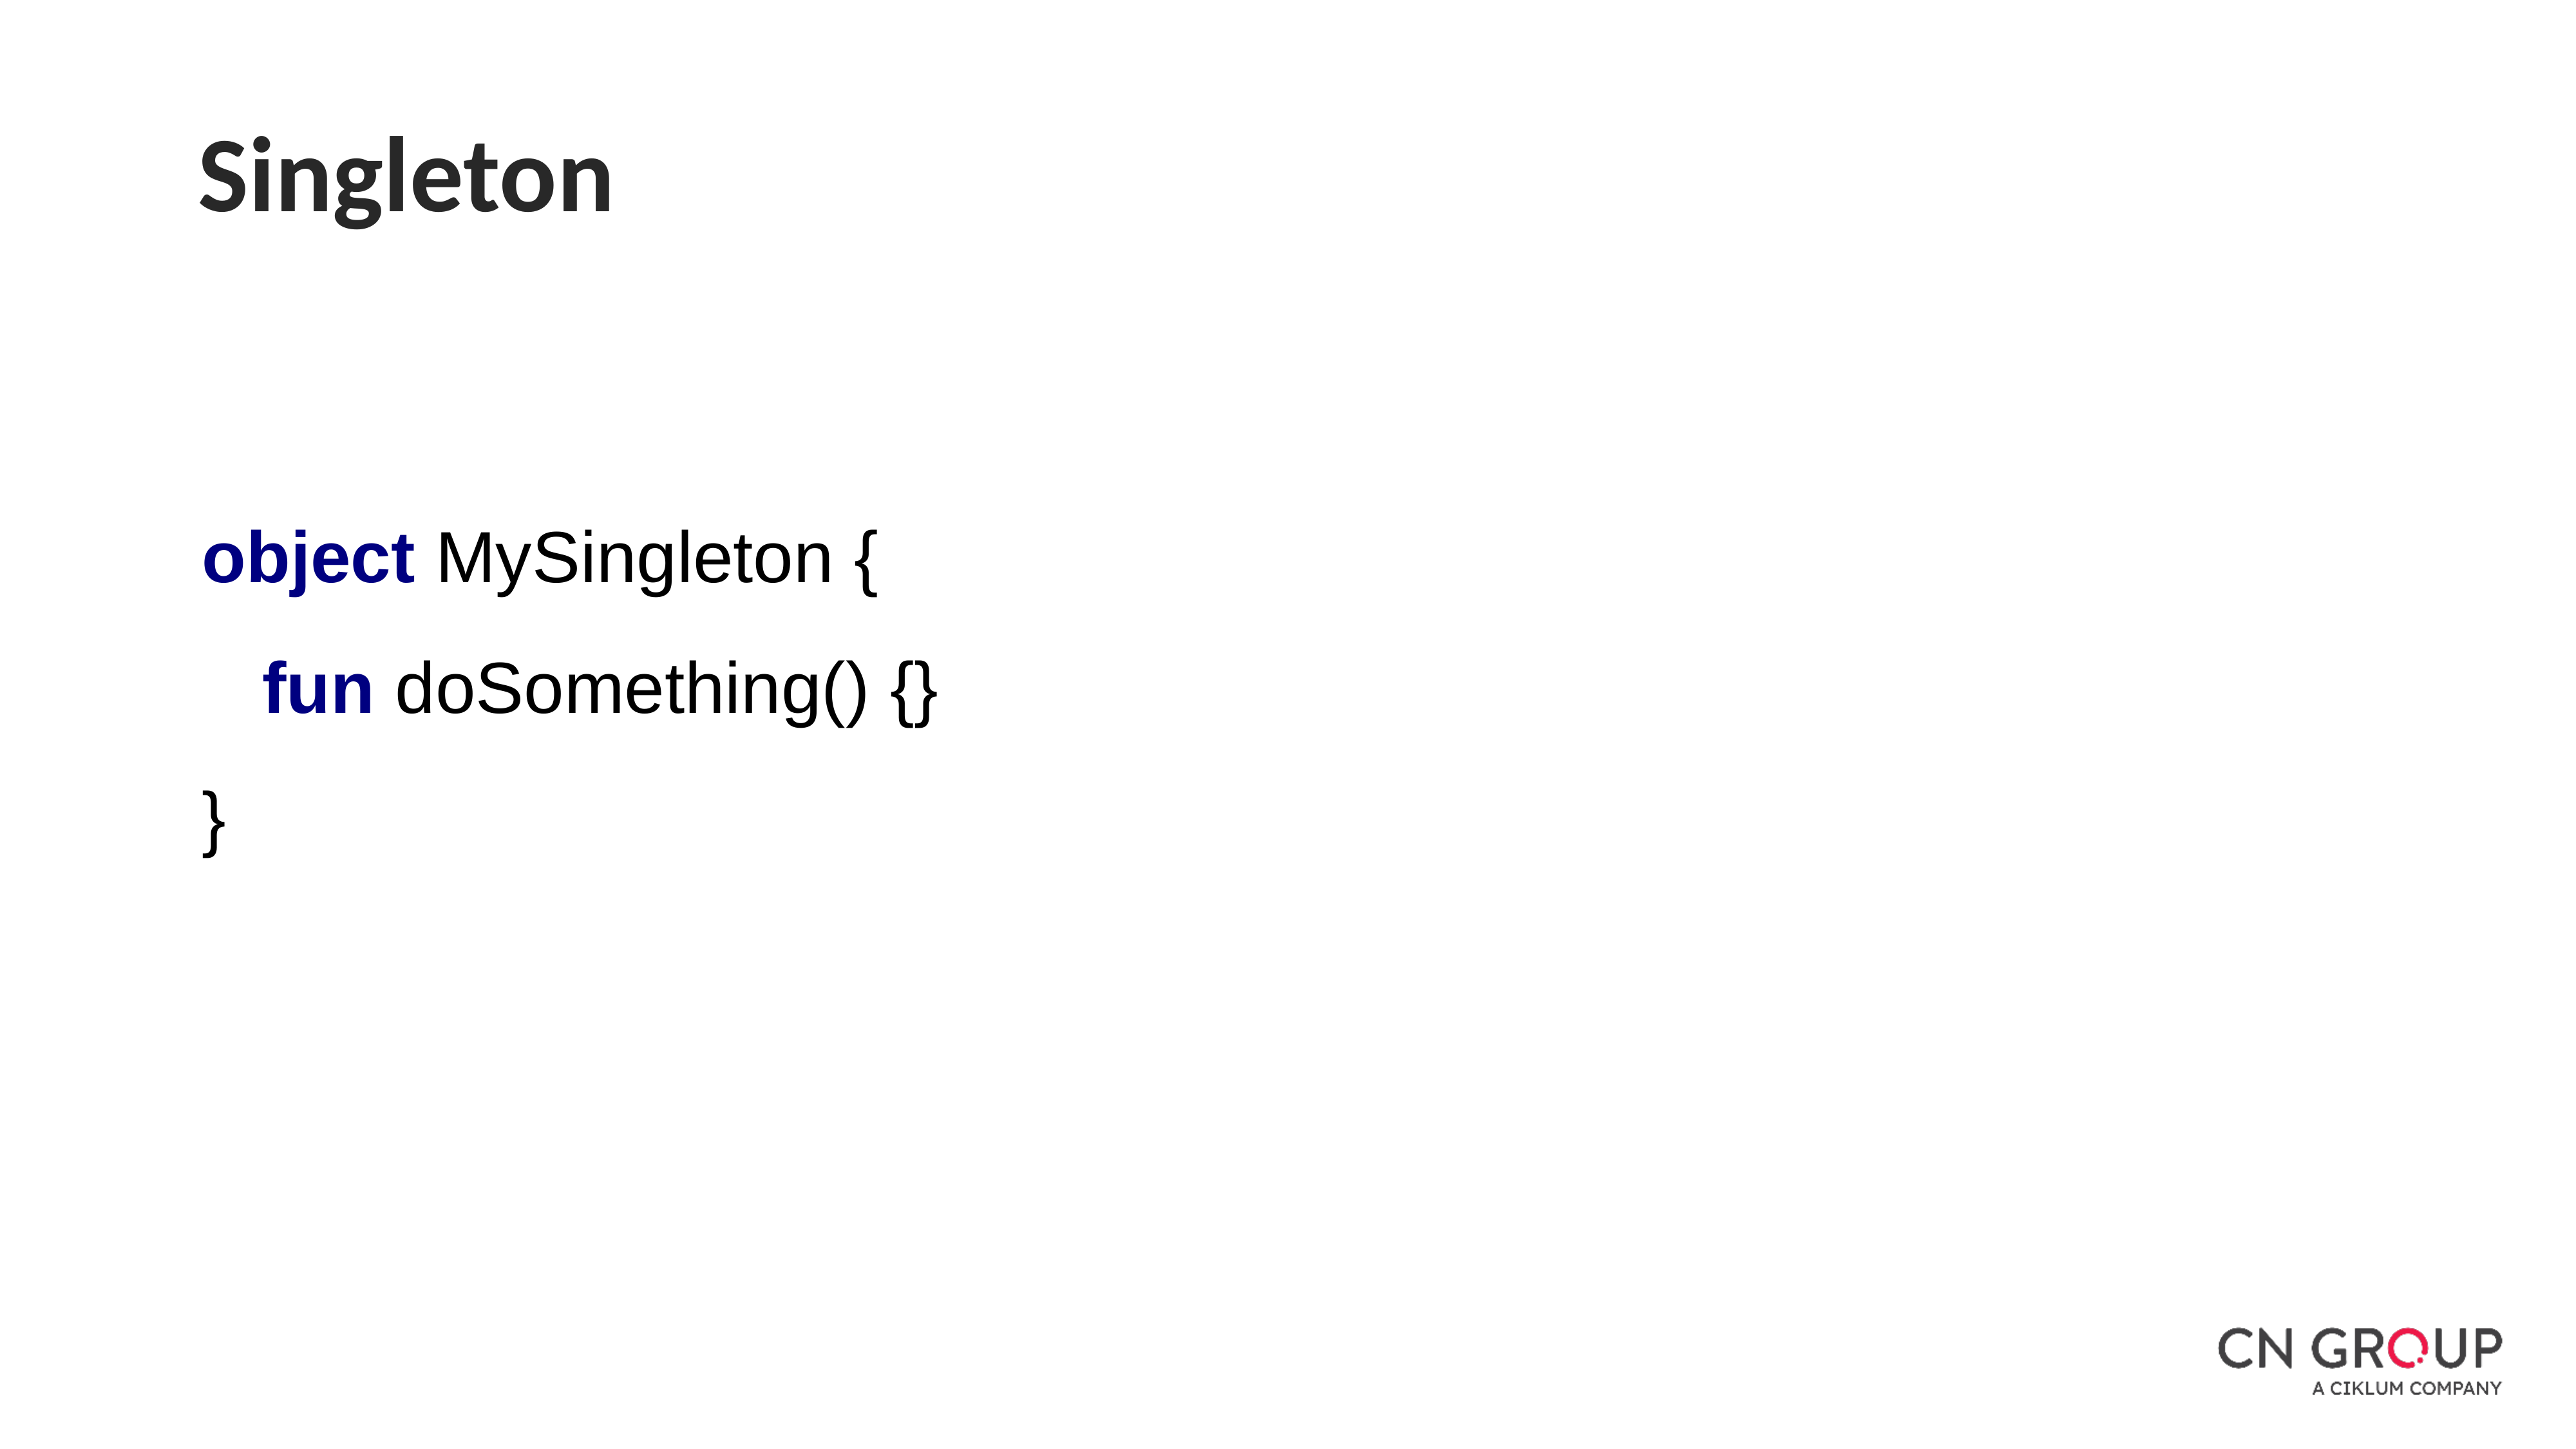

Singleton

object MySingleton {
   fun doSomething() {}
}